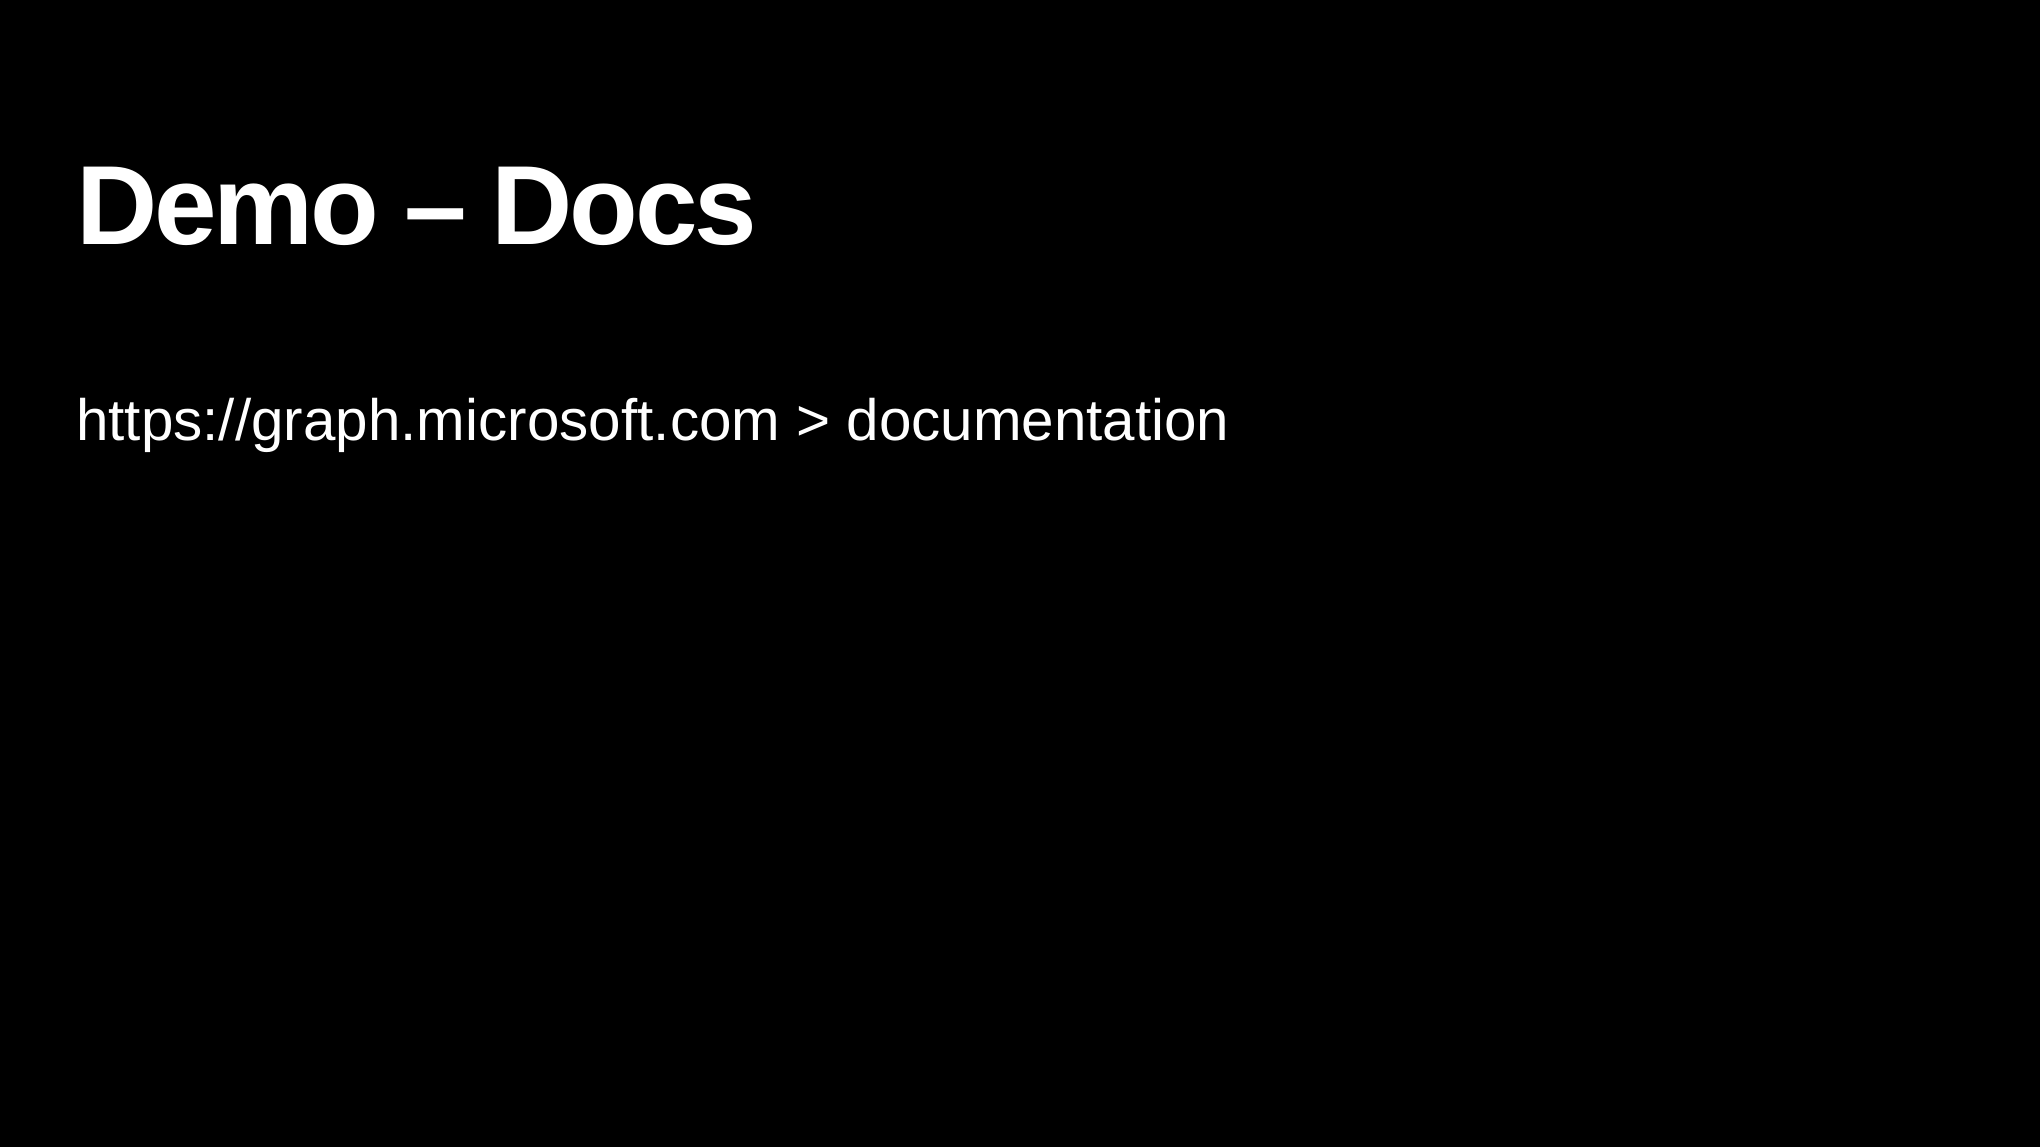

# Demo – Docs https://graph.microsoft.com > documentation